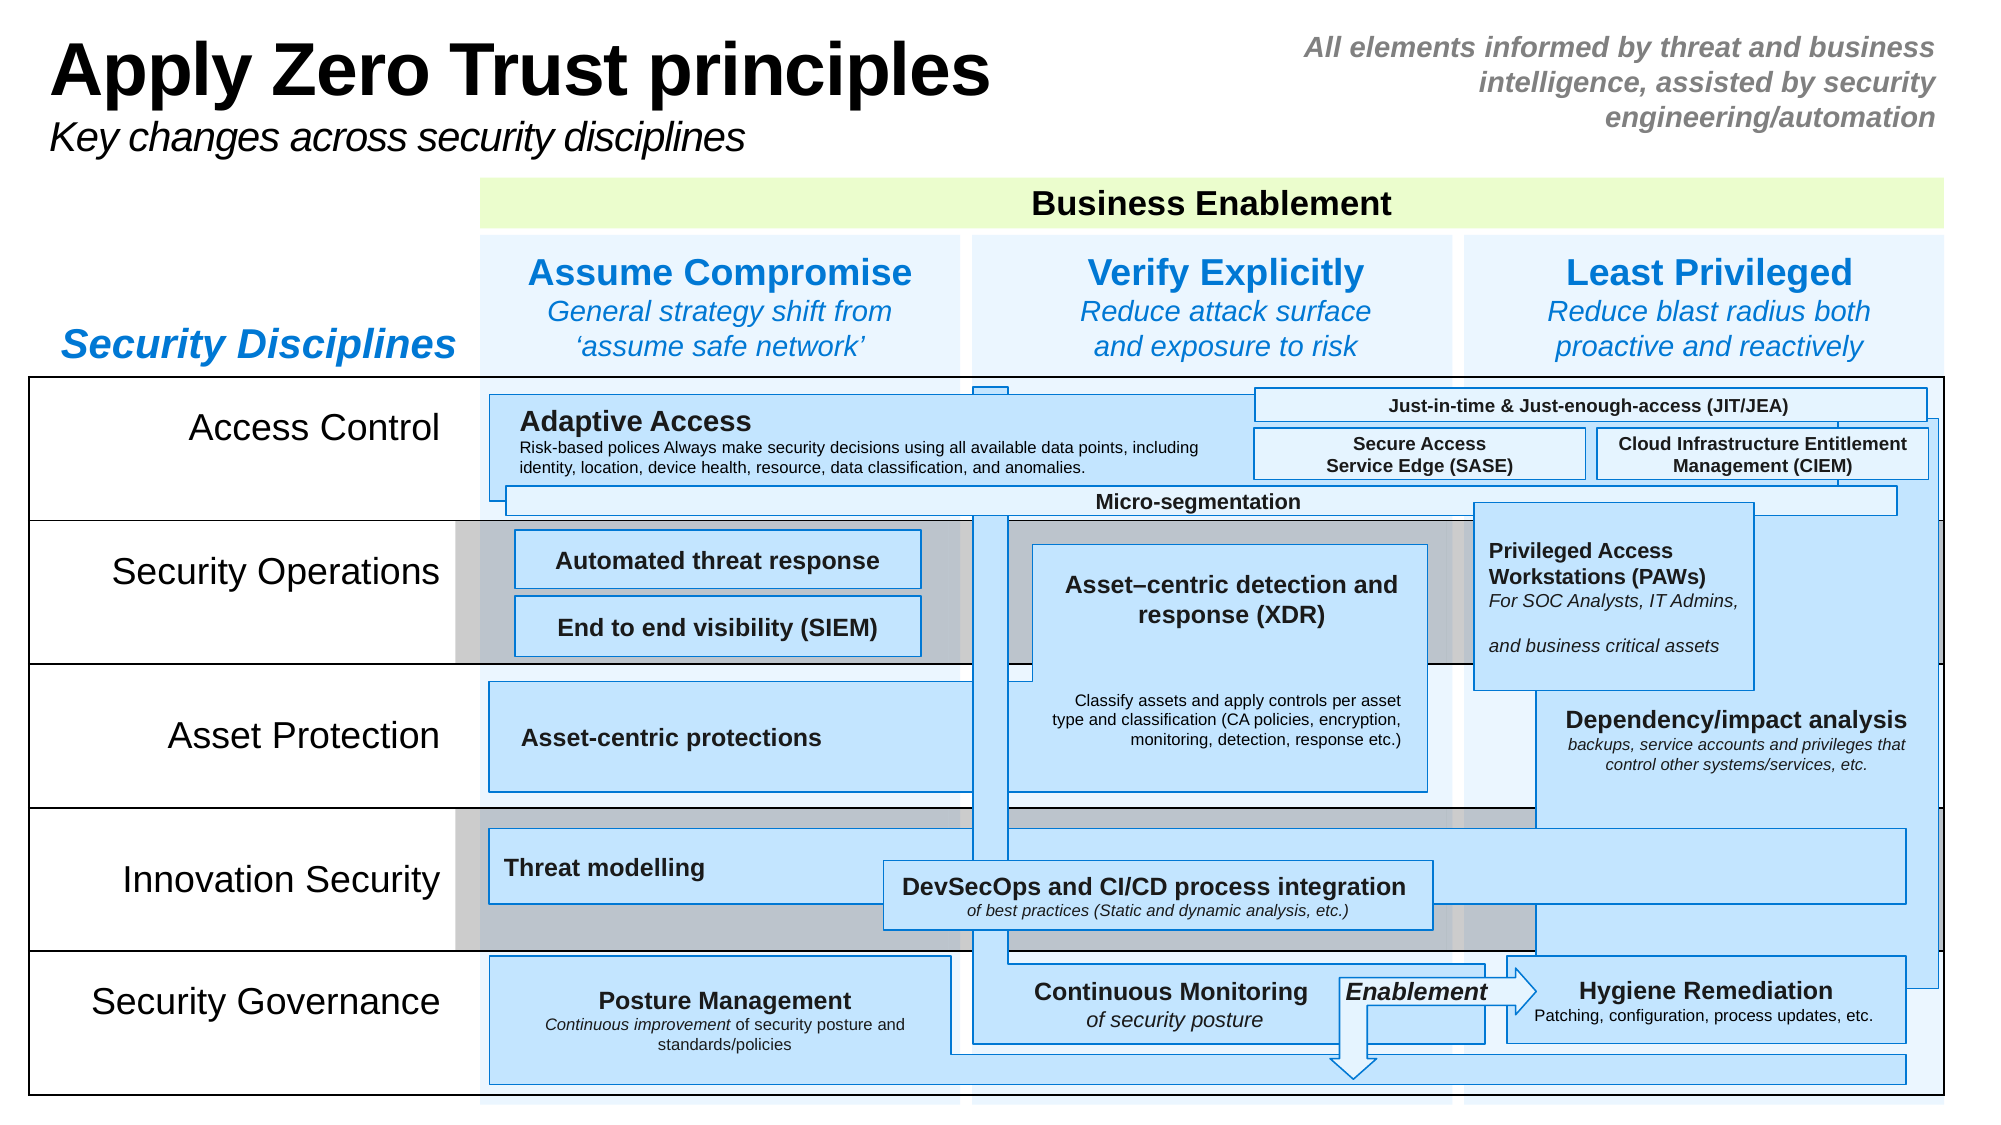

All elements informed by threat and business intelligence, assisted by security engineering/automation
# Apply Zero Trust principles Key changes across security disciplines
Business Enablement
Align security priorities to the organization’s mission, priorities, risks, and processes

Assume breach | Explicitly Verify | Least privileged
Assume Compromise
General strategy shift from ‘assume safe network’
Verify Explicitly
Reduce attack surface and exposure to risk
Least Privileged
Reduce blast radius both proactive and reactively

Security Disciplines
| Access Control |  |  |  |
| --- | --- | --- | --- |
| Security Operations |  |  |  |
| Asset Protection |  |  |  |
| Innovation Security |  |  |  |
| Security Governance |  |  |  |

Just-in-time & Just-enough-access (JIT/JEA)
Adaptive Access
Risk-based polices Always make security decisions using all available data points, including
identity, location, device health, resource, data classification, and anomalies.

Dependency/impact analysis
backups, service accounts and privileges that control other systems/services, etc.

Secure Access
Service Edge (SASE)
Cloud Infrastructure Entitlement Management (CIEM)
Micro-segmentation
Privileged Access Workstations (PAWs)
For SOC Analysts, IT Admins,
and business critical assets
Automated threat response

Asset–centric detection and response (XDR)
End to end visibility (SIEM)
Classify assets and apply controls per asset type and classification (CA policies, encryption, monitoring, detection, response etc.)
Asset-centric protections
Threat modelling
DevSecOps and CI/CD process integration
of best practices (Static and dynamic analysis, etc.)

Posture Management
Continuous improvement of security posture and standards/policies
Hygiene Remediation
Patching, configuration, process updates, etc.
Enablement

Continuous Monitoring
of security posture